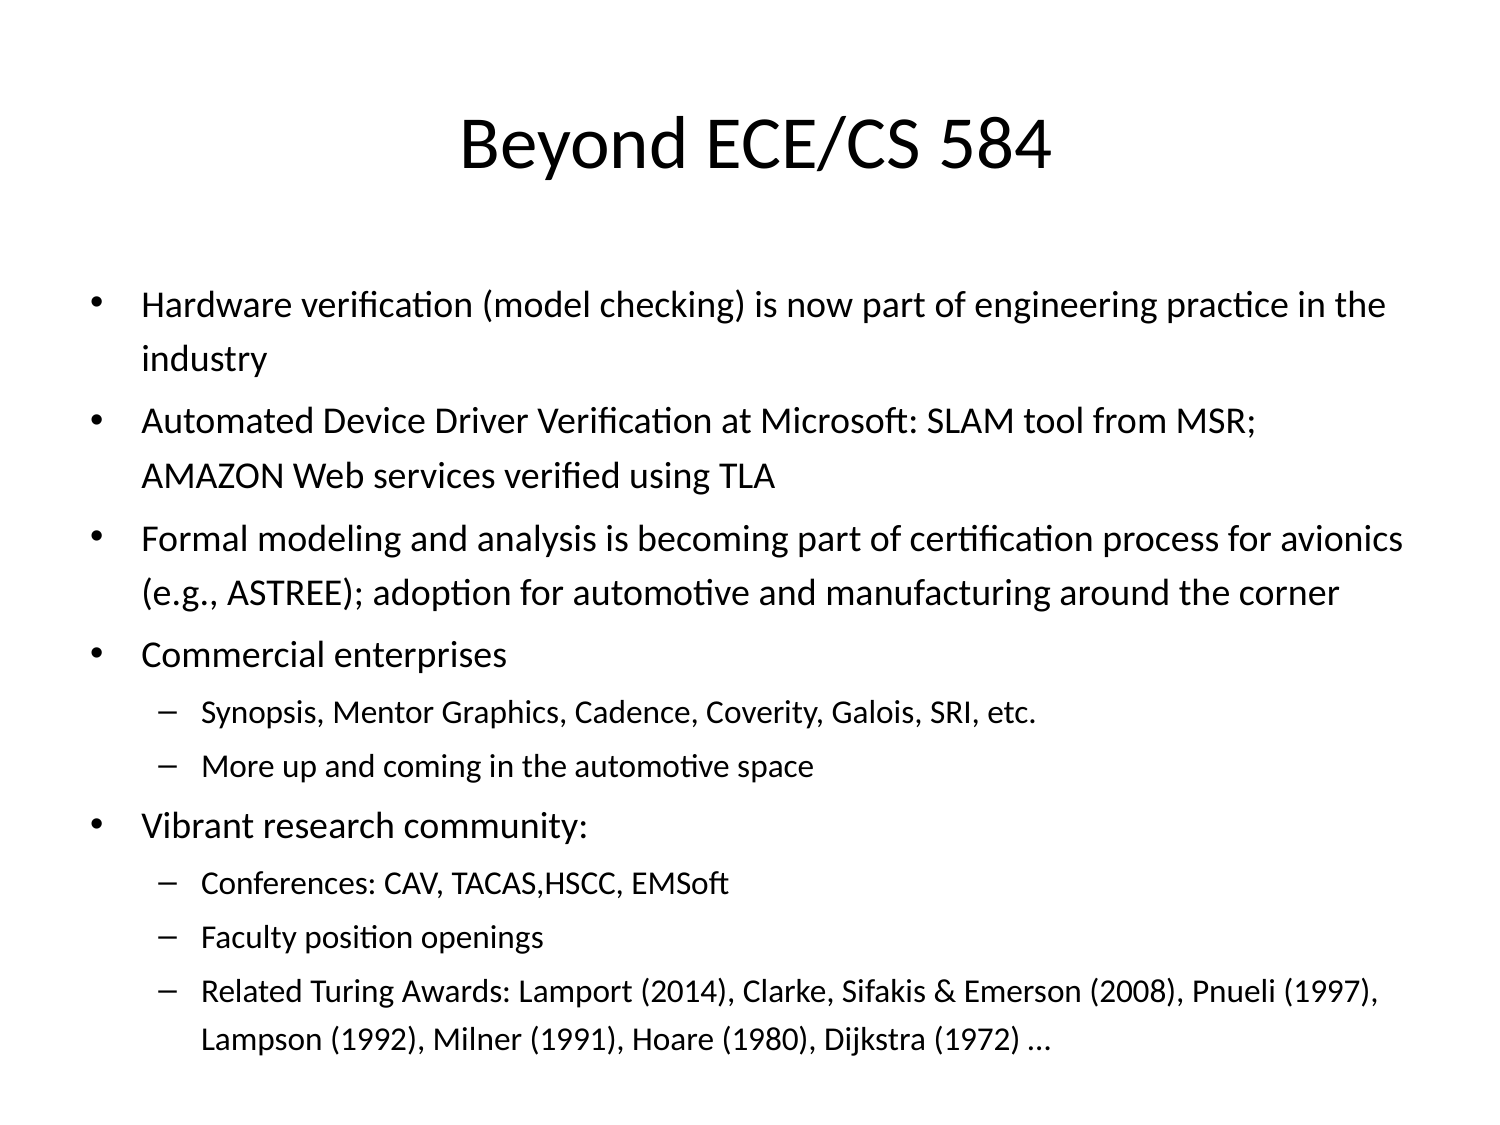

# Beyond ECE/CS 584
Hardware verification (model checking) is now part of engineering practice in the industry
Automated Device Driver Verification at Microsoft: SLAM tool from MSR; AMAZON Web services verified using TLA
Formal modeling and analysis is becoming part of certification process for avionics (e.g., ASTREE); adoption for automotive and manufacturing around the corner
Commercial enterprises
Synopsis, Mentor Graphics, Cadence, Coverity, Galois, SRI, etc.
More up and coming in the automotive space
Vibrant research community:
Conferences: CAV, TACAS,HSCC, EMSoft
Faculty position openings
Related Turing Awards: Lamport (2014), Clarke, Sifakis & Emerson (2008), Pnueli (1997), Lampson (1992), Milner (1991), Hoare (1980), Dijkstra (1972) …